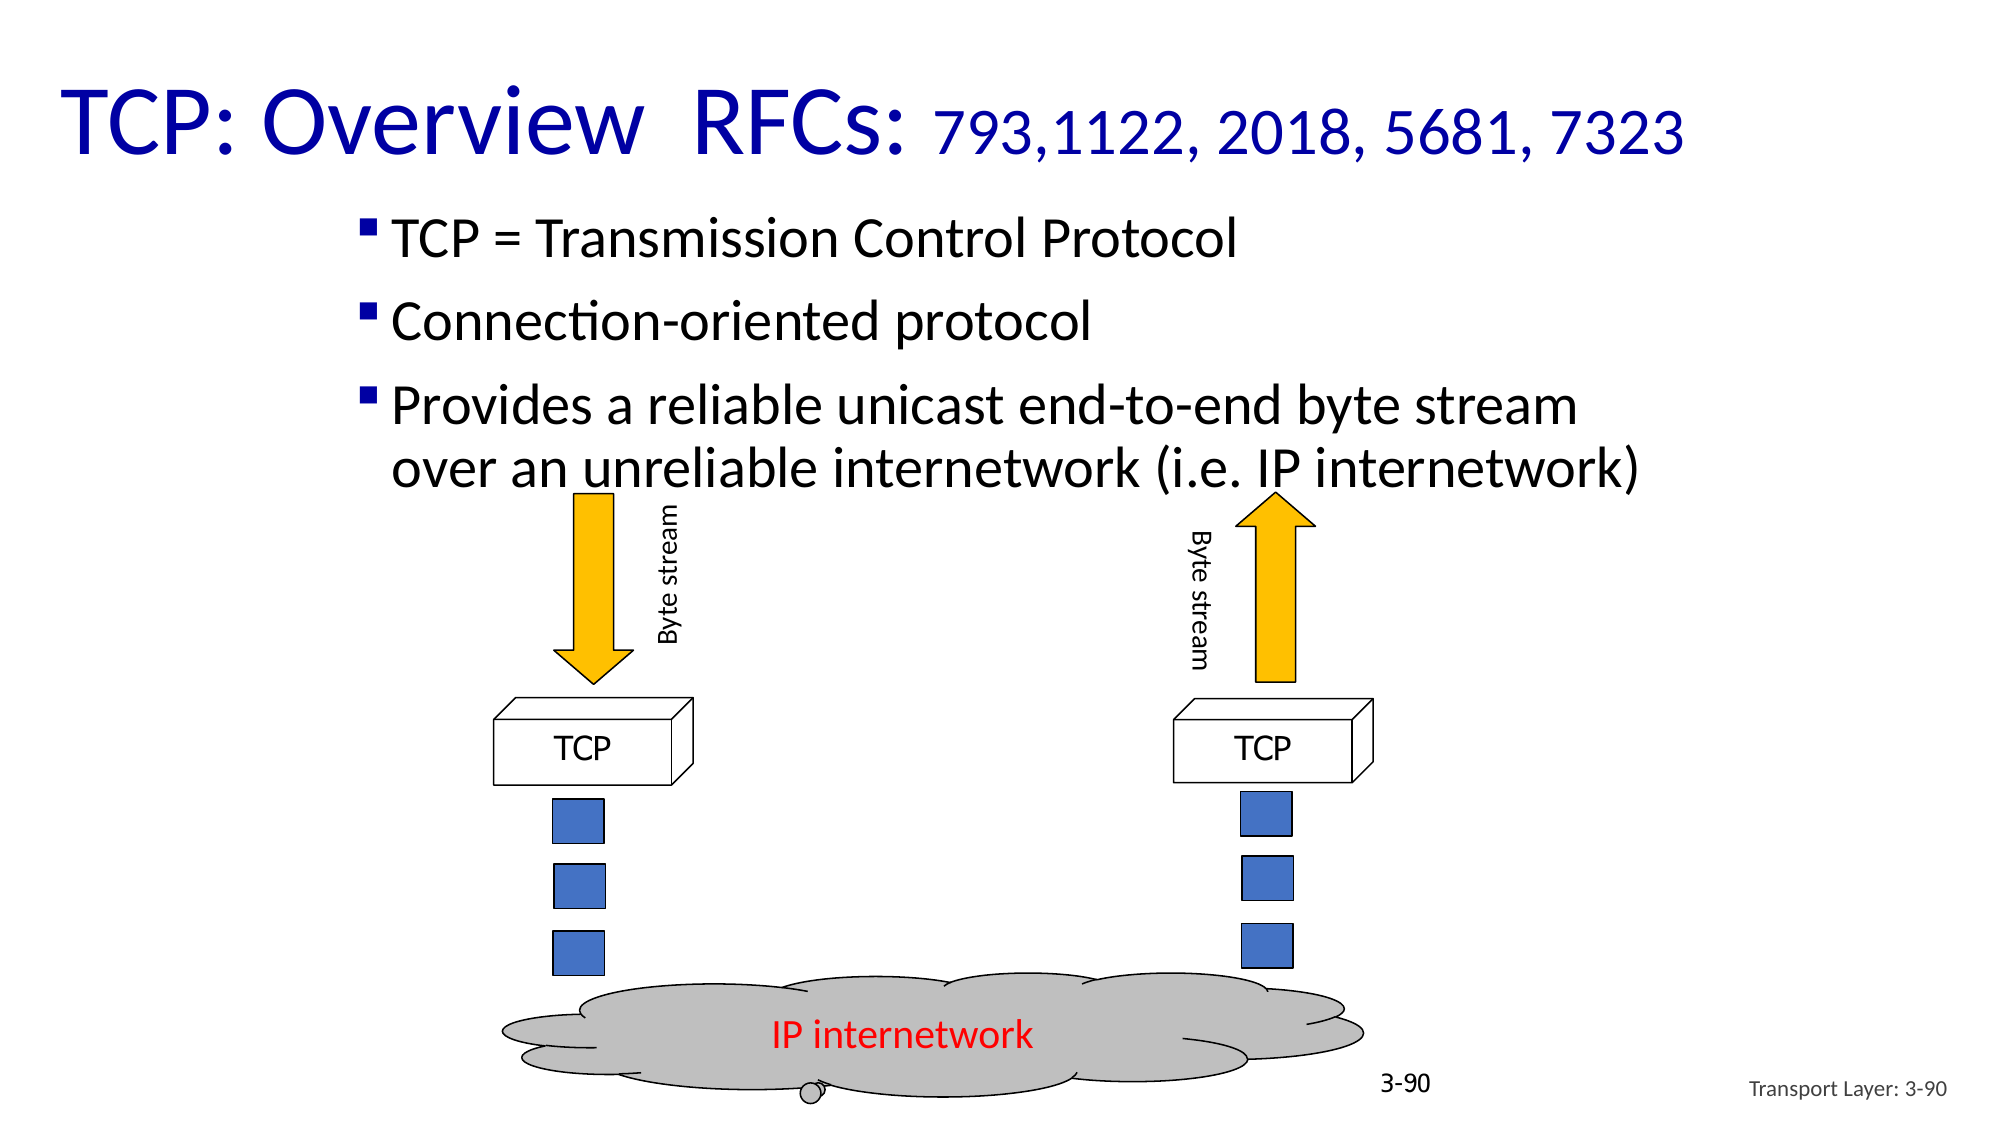

# (3.5) Connection-Oriented Transport: P - Overview
TCP: Overview  RFCs: 793,1122, 2018, 5681, 7323
TCP = Transmission Control Protocol
Connection-oriented protocol
Provides a reliable unicast end-to-end byte stream over an unreliable internetwork (i.e. IP internetwork)
Byte stream
Byte stream
TCP
TCP

IP internetwork
Transport Layer: 3-90
3-90